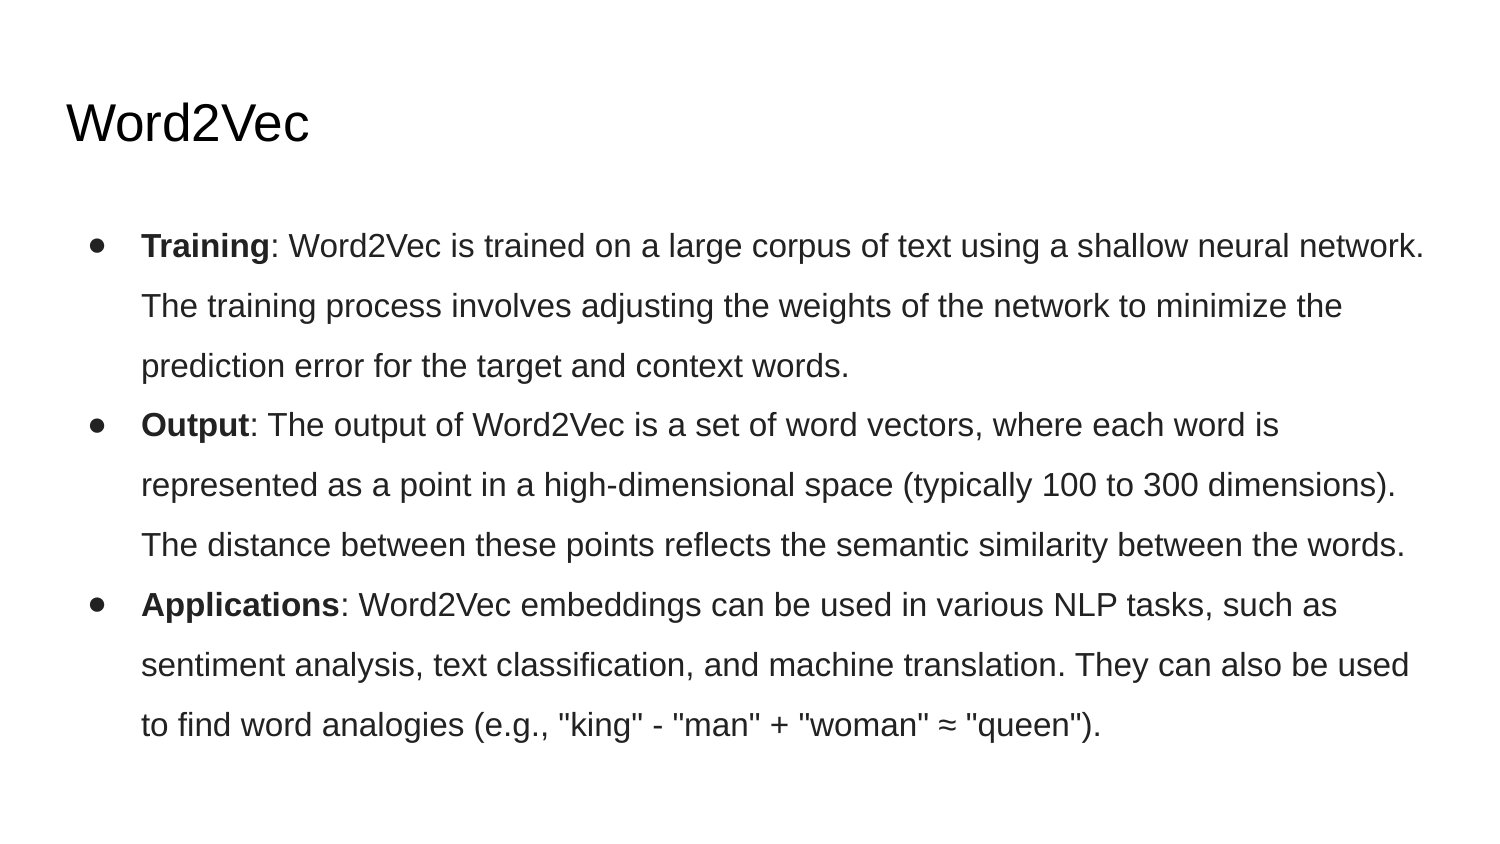

# Word2Vec
Training: Word2Vec is trained on a large corpus of text using a shallow neural network. The training process involves adjusting the weights of the network to minimize the prediction error for the target and context words.
Output: The output of Word2Vec is a set of word vectors, where each word is represented as a point in a high-dimensional space (typically 100 to 300 dimensions). The distance between these points reflects the semantic similarity between the words.
Applications: Word2Vec embeddings can be used in various NLP tasks, such as sentiment analysis, text classification, and machine translation. They can also be used to find word analogies (e.g., "king" - "man" + "woman" ≈ "queen").